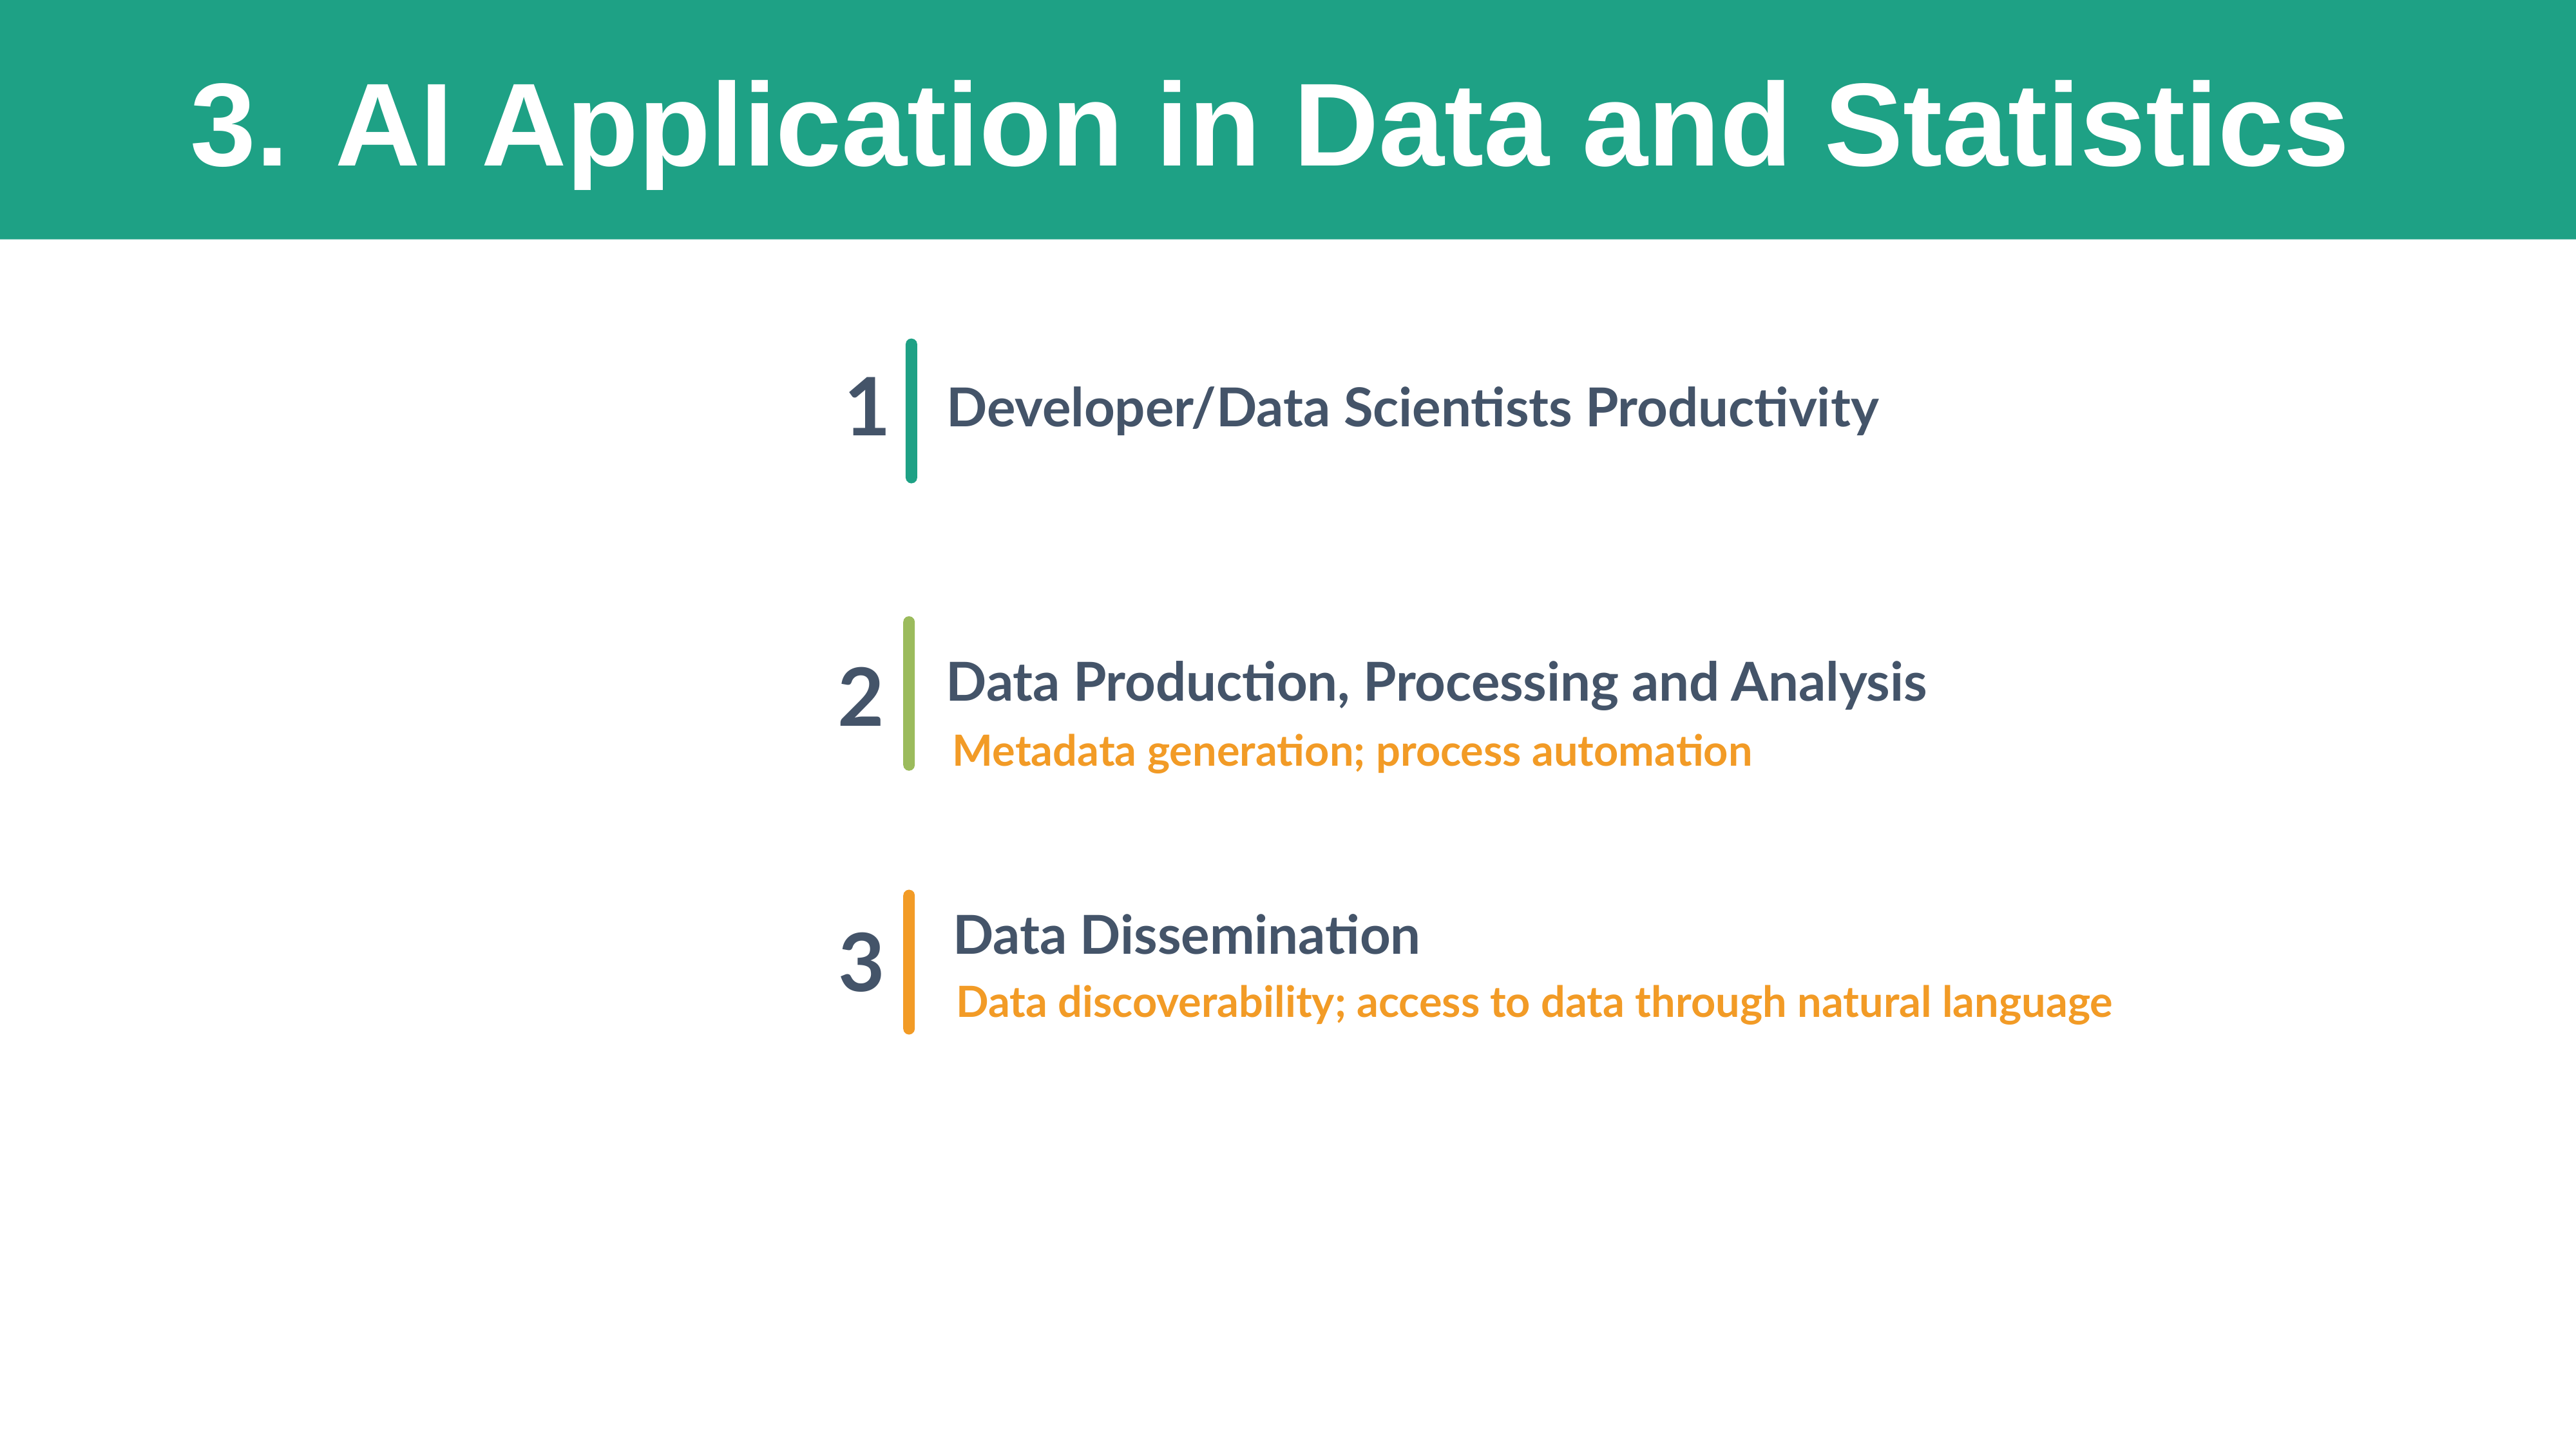

AI Application in Data and Statistics

1
Developer/Data Scientists Productivity

2
Data Production, Processing and Analysis
Metadata generation; process automation
Data Dissemination

3
Data discoverability; access to data through natural language